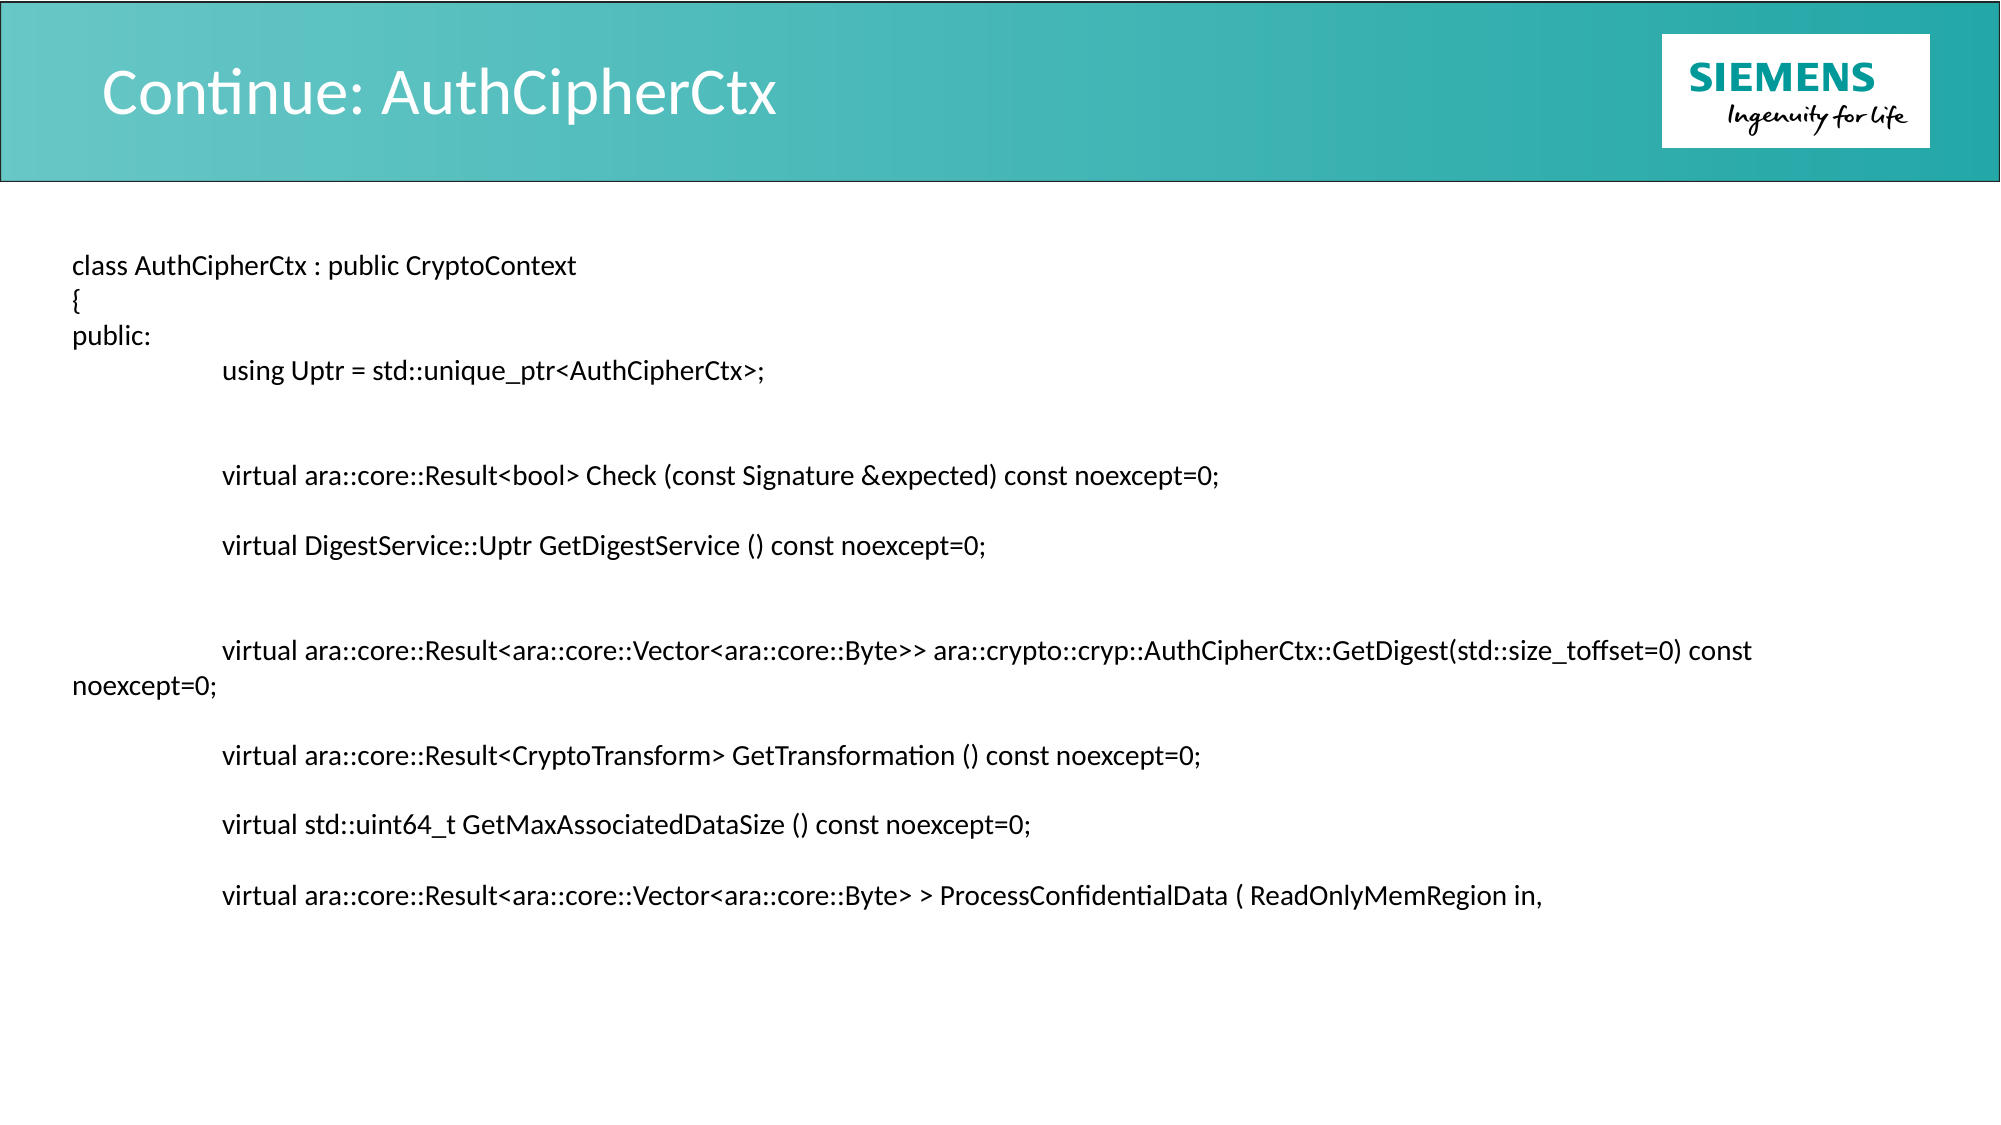

# Continue: AuthCipherCtx
class AuthCipherCtx : public CryptoContext
{
public:
	using Uptr = std::unique_ptr<AuthCipherCtx>;

	virtual ara::core::Result<bool> Check (const Signature &expected) const noexcept=0;

	virtual DigestService::Uptr GetDigestService () const noexcept=0;

	virtual ara::core::Result<ara::core::Vector<ara::core::Byte>> ara::crypto::cryp::AuthCipherCtx::GetDigest(std::size_toffset=0) const noexcept=0;

	virtual ara::core::Result<CryptoTransform> GetTransformation () const noexcept=0;

	virtual std::uint64_t GetMaxAssociatedDataSize () const noexcept=0;

	virtual ara::core::Result<ara::core::Vector<ara::core::Byte> > ProcessConfidentialData ( ReadOnlyMemRegion in,